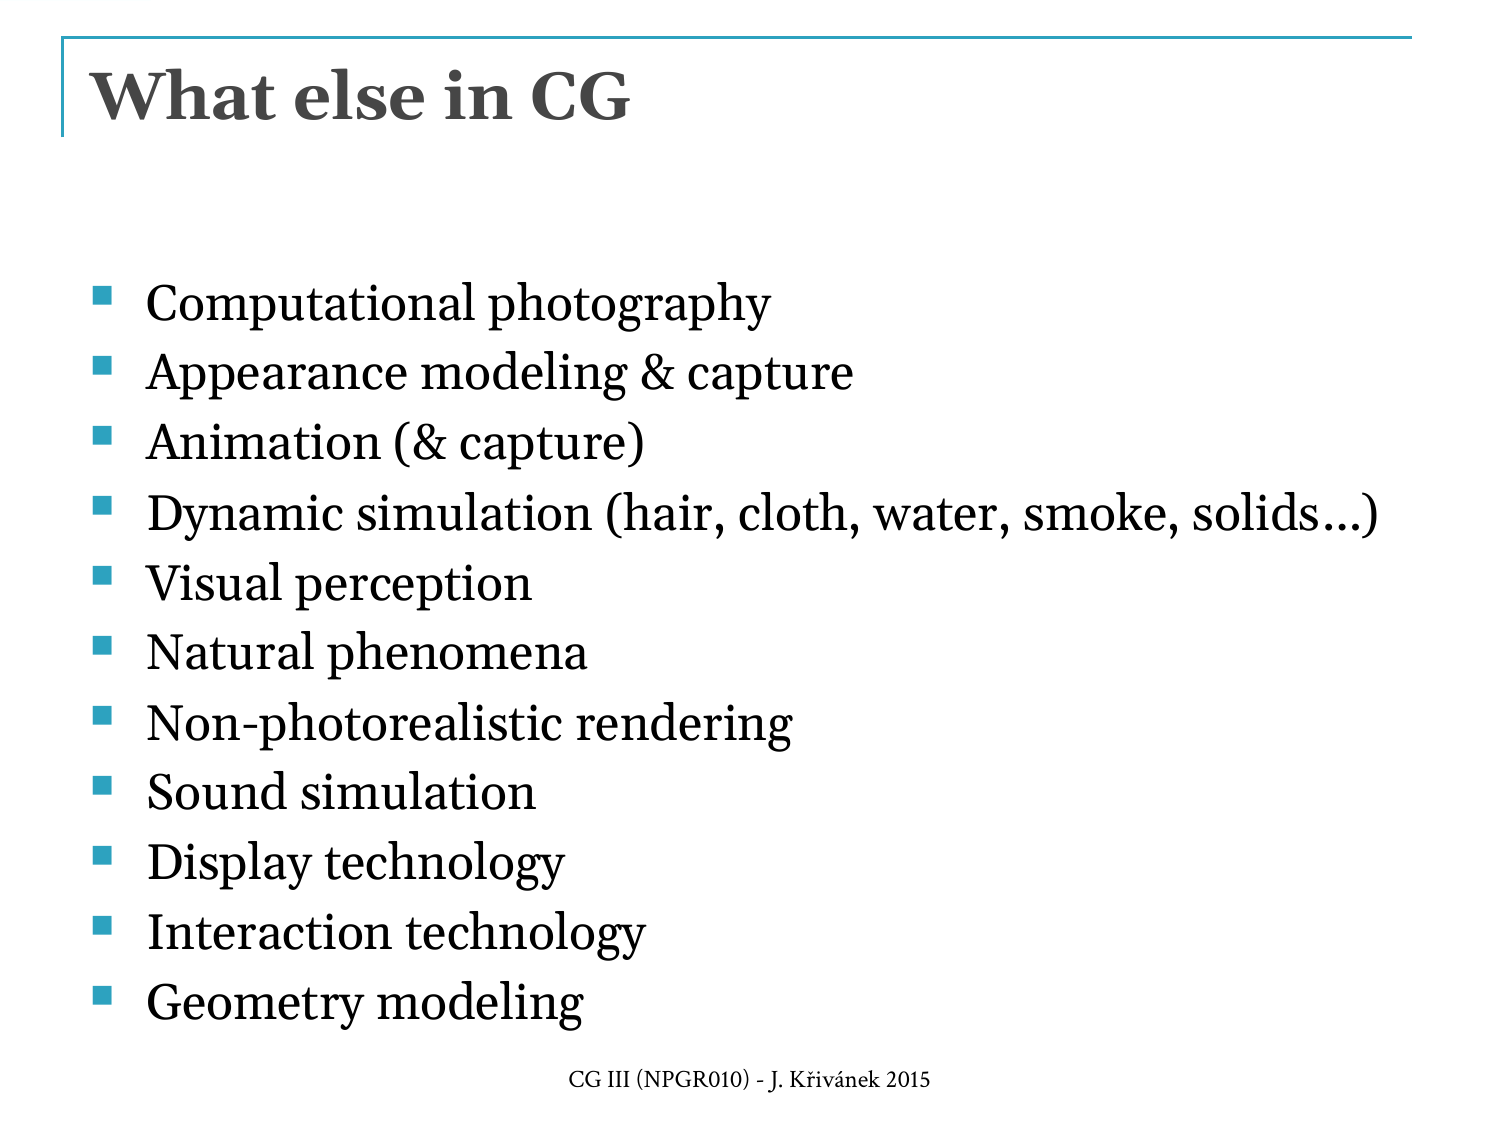

# What else in CG
Computational photography
Appearance modeling & capture
Animation (& capture)
Dynamic simulation (hair, cloth, water, smoke, solids…)
Visual perception
Natural phenomena
Non-photorealistic rendering
Sound simulation
Display technology
Interaction technology
Geometry modeling
CG III (NPGR010) - J. Křivánek 2015